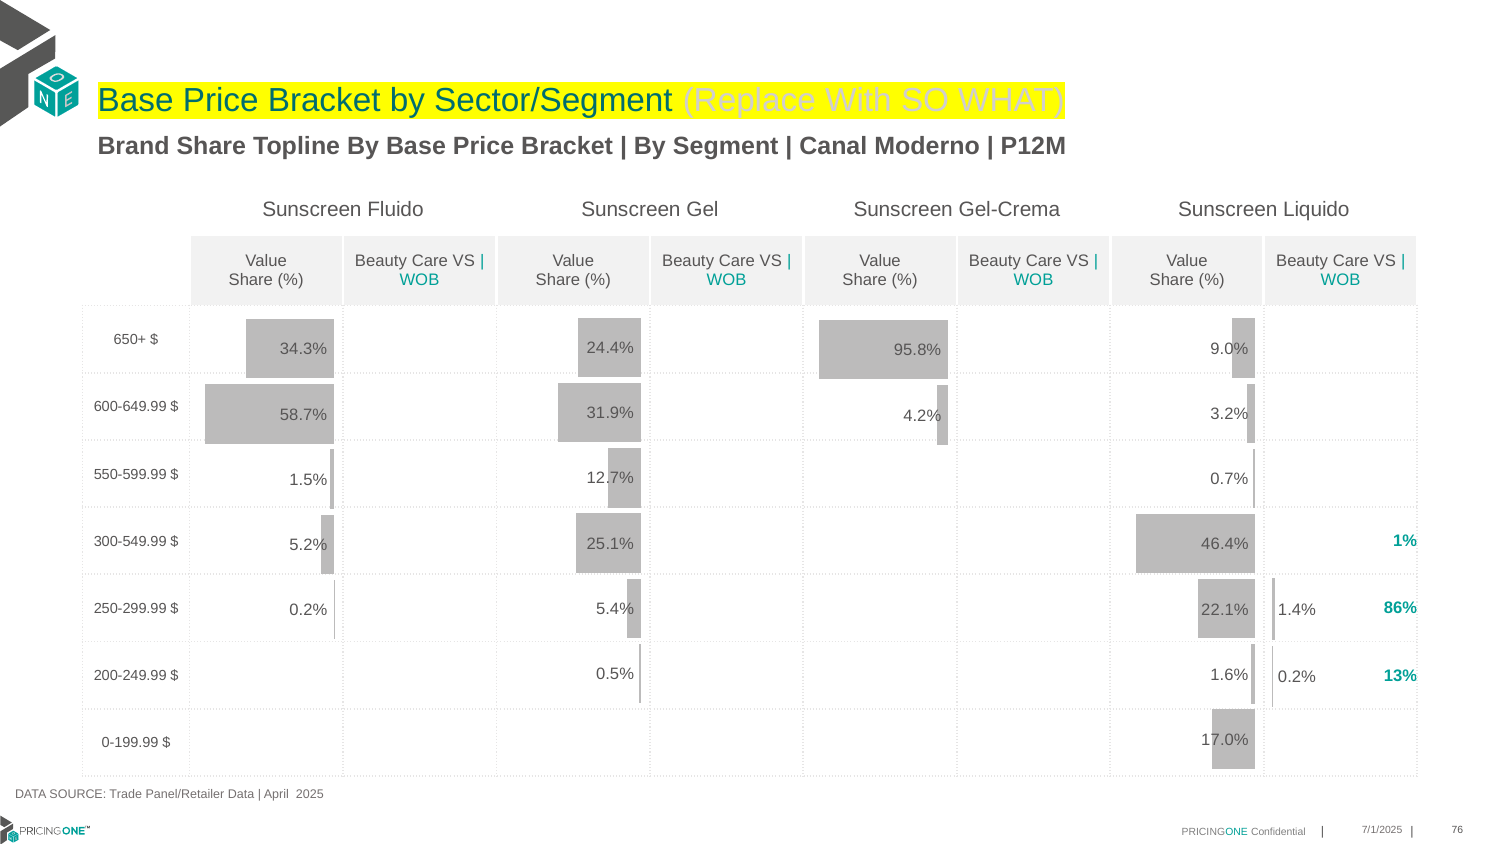

# Base Price Bracket by Sector/Segment (Replace With SO WHAT)
Brand Share Topline By Base Price Bracket | By Segment | Canal Moderno | P12M
|  | Sunscreen Fluido |  | Sunscreen Gel |  | Sunscreen Gel-Crema |  | Sunscreen Liquido |  |
| --- | --- | --- | --- | --- | --- | --- | --- | --- |
|  | Value Share (%) | Beauty Care VS | WOB | Value Share (%) | Beauty Care VS | WOB | Value Share (%) | Beauty Care VS | WOB | Value Share (%) | Beauty Care VS | WOB |
| 650+ $ |  |  |  |  |  |  |  |  |
| 600-649.99 $ |  |  |  |  |  |  |  |  |
| 550-599.99 $ |  |  |  |  |  |  |  |  |
| 300-549.99 $ |  |  |  |  |  |  |  | 1% |
| 250-299.99 $ |  |  |  |  |  |  |  | 86% |
| 200-249.99 $ |  |  |  |  |  |  |  | 13% |
| 0-199.99 $ |  |  |  |  |  |  |  |  |

### Chart

| Category | Sunscreen Gel | Canal Moderno |
|---|---|
| None | None |

### Chart

| Category | Sunscreen Gel-Crema | Canal Moderno |
|---|---|
| None | None |

### Chart

| Category | Sunscreen Liquido | Canal Moderno |
|---|---|
| None | None |

### Chart

| Category | Sunscreen Gel | Canal Moderno |
|---|---|
| None | 0.24383755279408464 |

### Chart

| Category | Sunscreen Liquido | Canal Moderno |
|---|---|
| None | 0.09044861310621091 |

### Chart

| Category | Sunscreen Fluido | Canal Moderno |
|---|---|
| None | 0.3427174519284424 |

### Chart

| Category | Sunscreen Fluido | Canal Moderno |
|---|---|
| None | None |

### Chart

| Category | Sunscreen Gel-Crema | Canal Moderno |
|---|---|
| None | 0.9579213400797534 |
DATA SOURCE: Trade Panel/Retailer Data | April  2025

7/1/2025
76